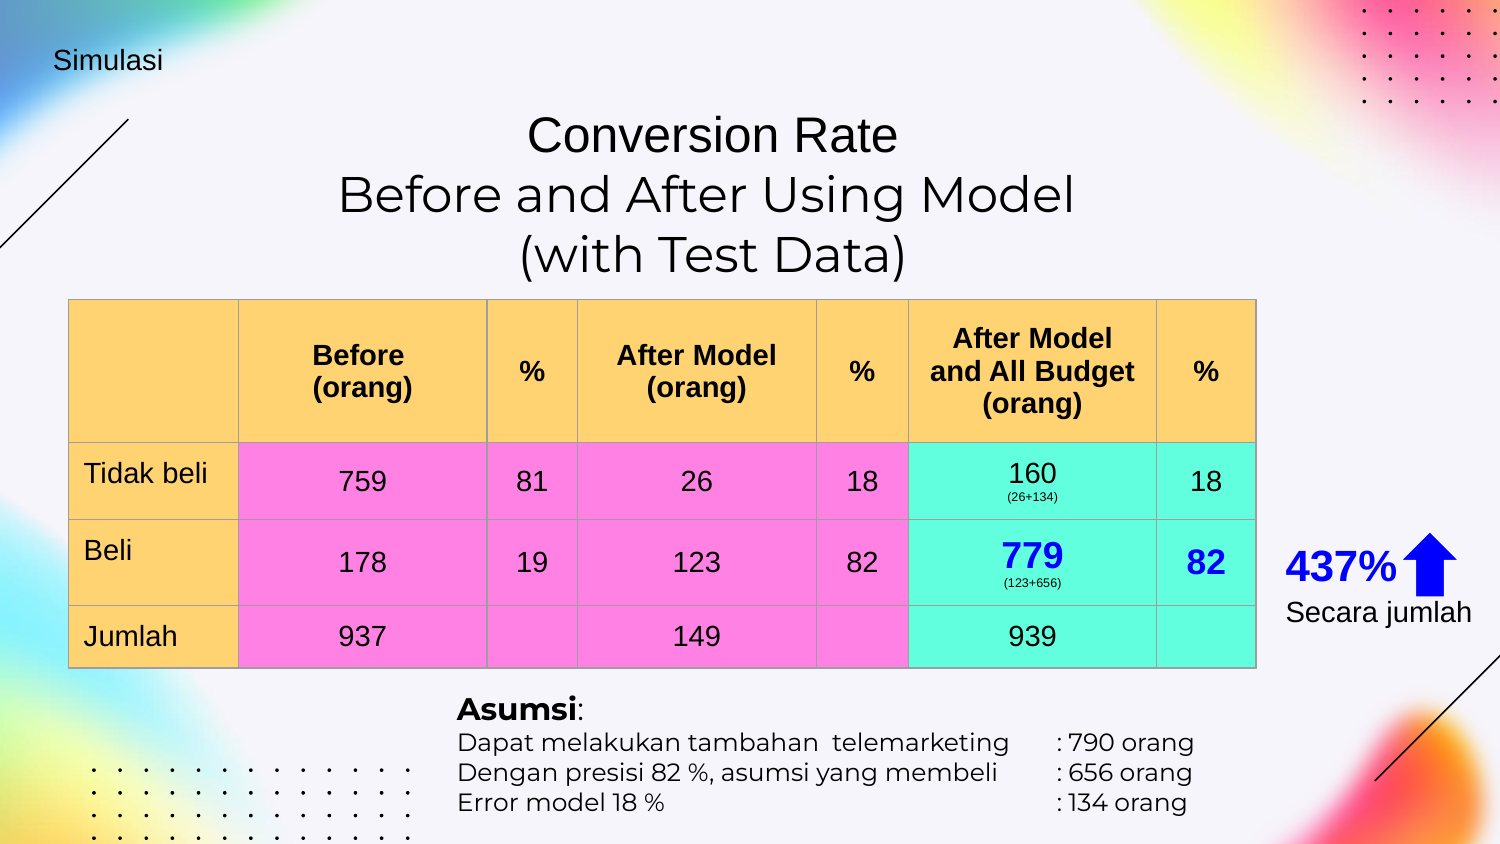

Simulasi
# Conversion Rate
Before and After Using Model
(with Test Data)
|  | Before (orang) | % | After Model (orang) | % | After Model and All Budget (orang) | % |
| --- | --- | --- | --- | --- | --- | --- |
| Tidak beli | 759 | 81 | 26 | 18 | 160 (26+134) | 18 |
| Beli | 178 | 19 | 123 | 82 | 779 (123+656) | 82 |
| Jumlah | 937 |  | 149 |  | 939 |  |
437%

Secara jumlah
Asumsi:
Dapat melakukan tambahan  telemarketing      	: 790 orang
Dengan presisi 82 %, asumsi yang membeli  	: 656 orang
Error model 18 %			: 134 orang